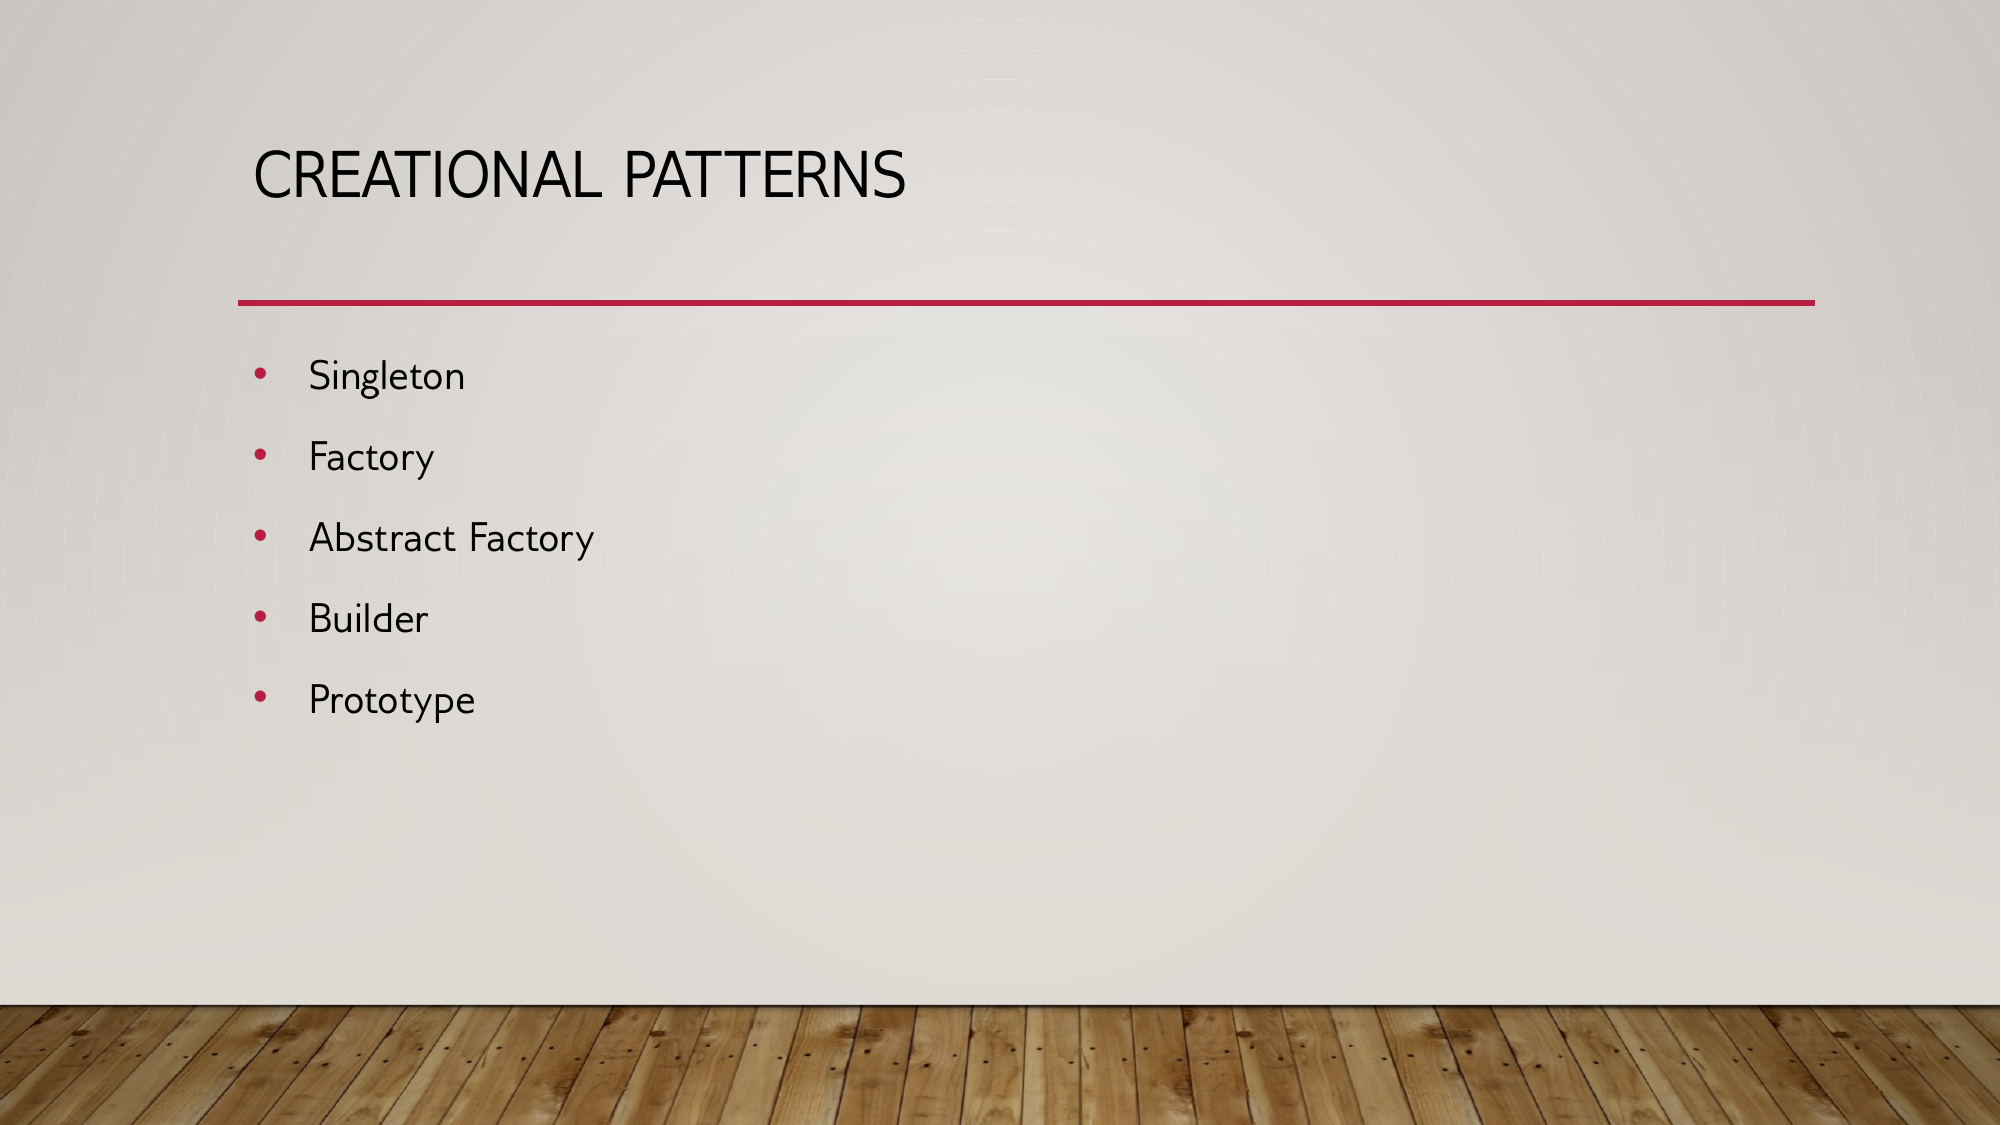

# Creational Patterns
Singleton
Factory
Abstract Factory
Builder
Prototype